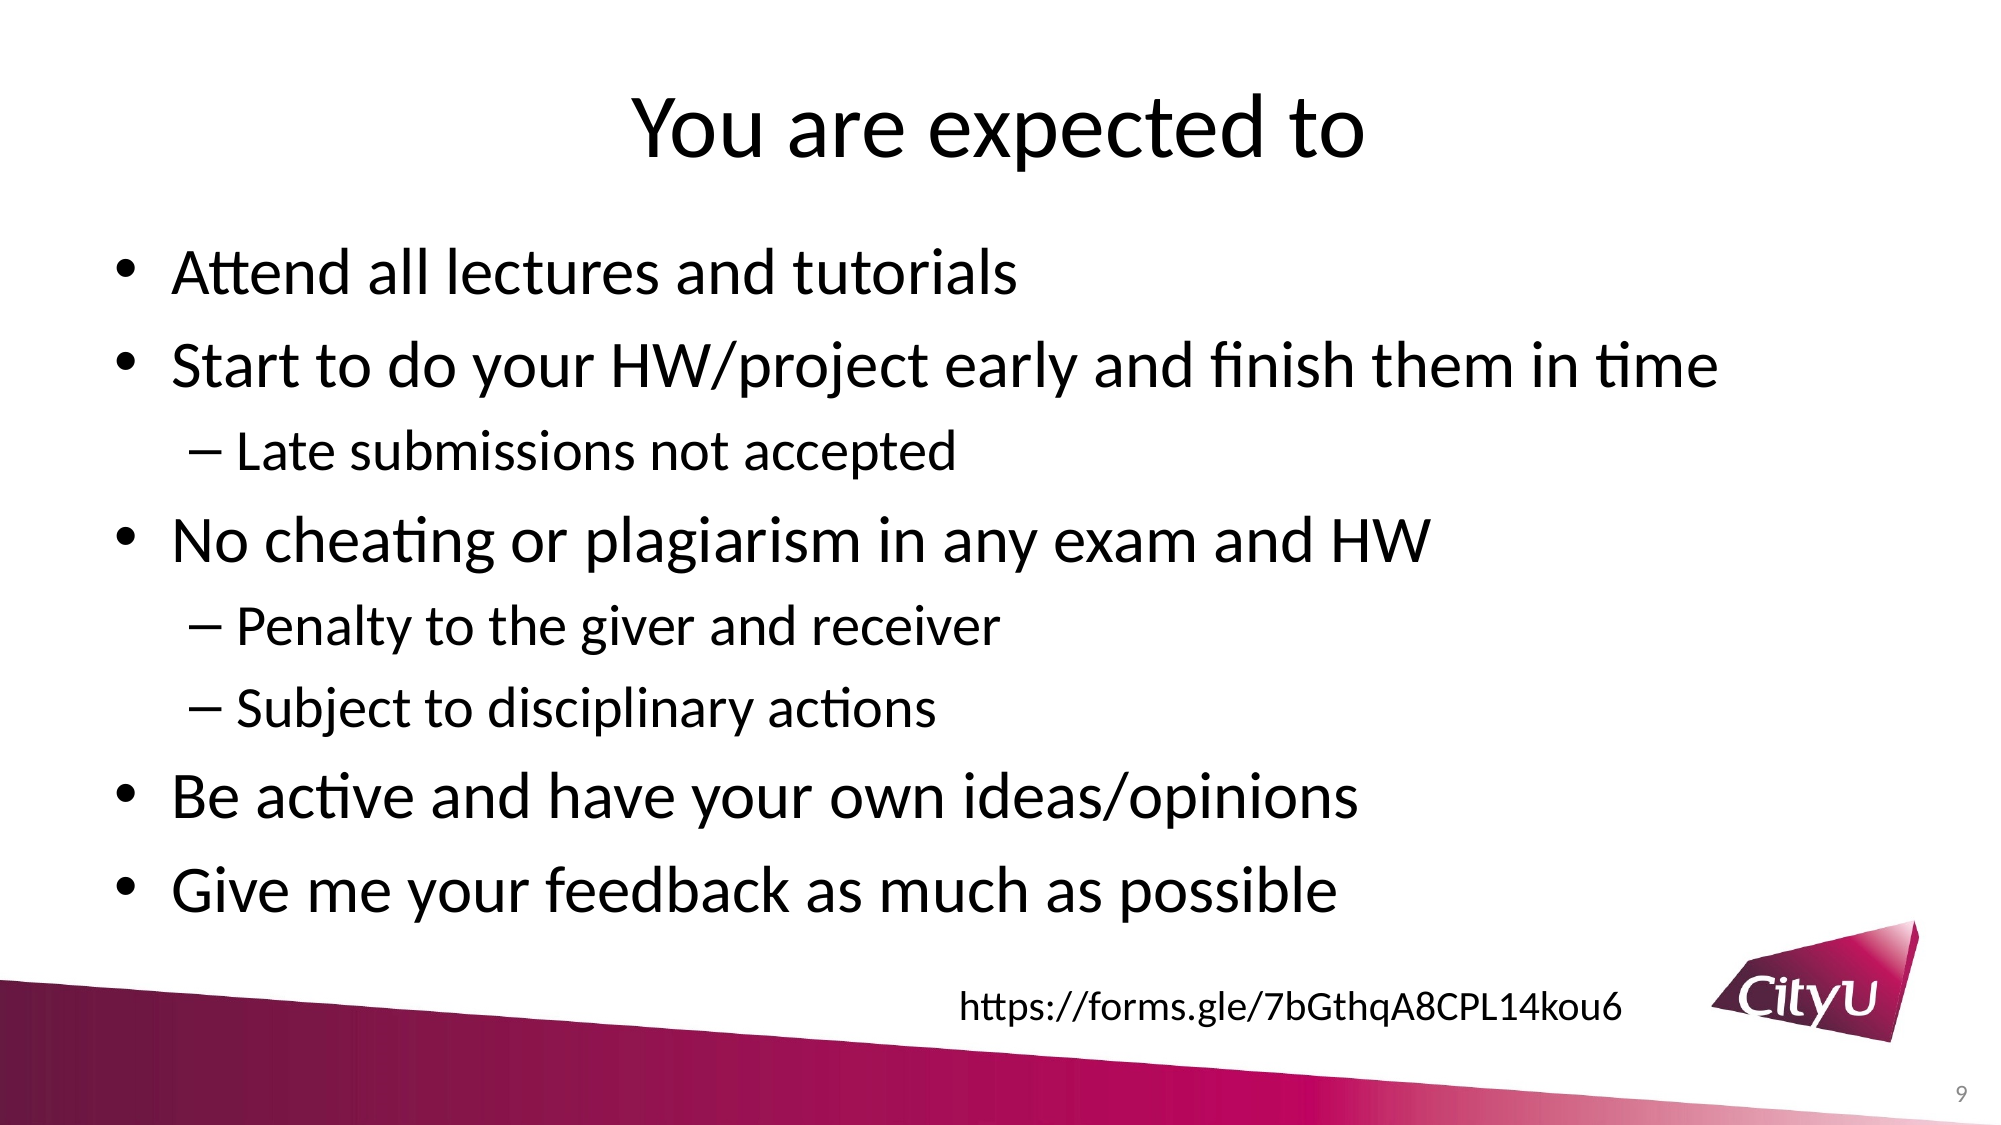

# You are expected to
Attend all lectures and tutorials
Start to do your HW/project early and finish them in time
Late submissions not accepted
No cheating or plagiarism in any exam and HW
Penalty to the giver and receiver
Subject to disciplinary actions
Be active and have your own ideas/opinions
Give me your feedback as much as possible
https://forms.gle/7bGthqA8CPL14kou6
9